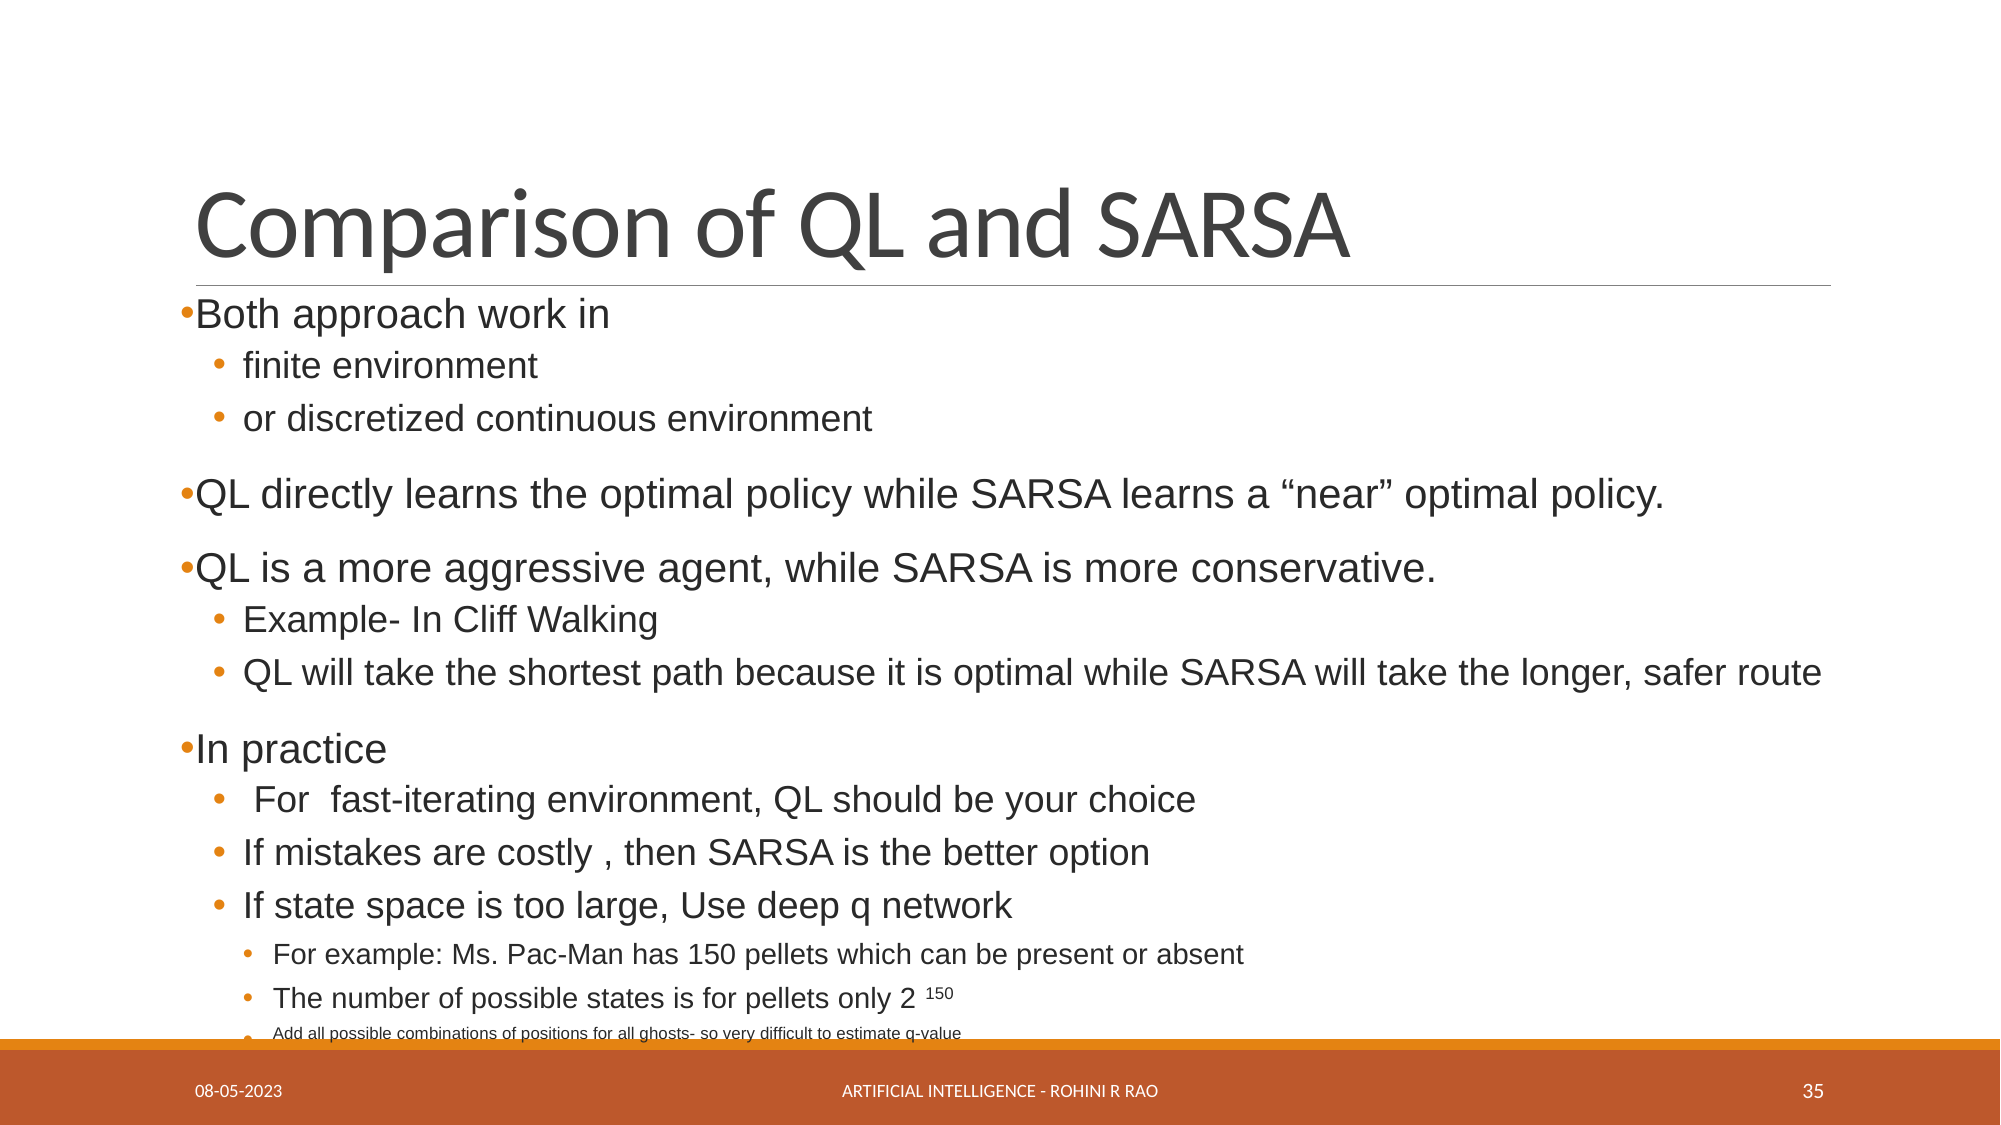

# Comparison of QL and SARSA
Both approach work in
finite environment
or discretized continuous environment
QL directly learns the optimal policy while SARSA learns a “near” optimal policy.
QL is a more aggressive agent, while SARSA is more conservative.
Example- In Cliff Walking
QL will take the shortest path because it is optimal while SARSA will take the longer, safer route
In practice
 For  fast-iterating environment, QL should be your choice
If mistakes are costly , then SARSA is the better option
If state space is too large, Use deep q network
For example: Ms. Pac-Man has 150 pellets which can be present or absent
The number of possible states is for pellets only 2 150
Add all possible combinations of positions for all ghosts- so very difficult to estimate q-value

08-05-2023
Artificial Intelligence - Rohini R Rao
35